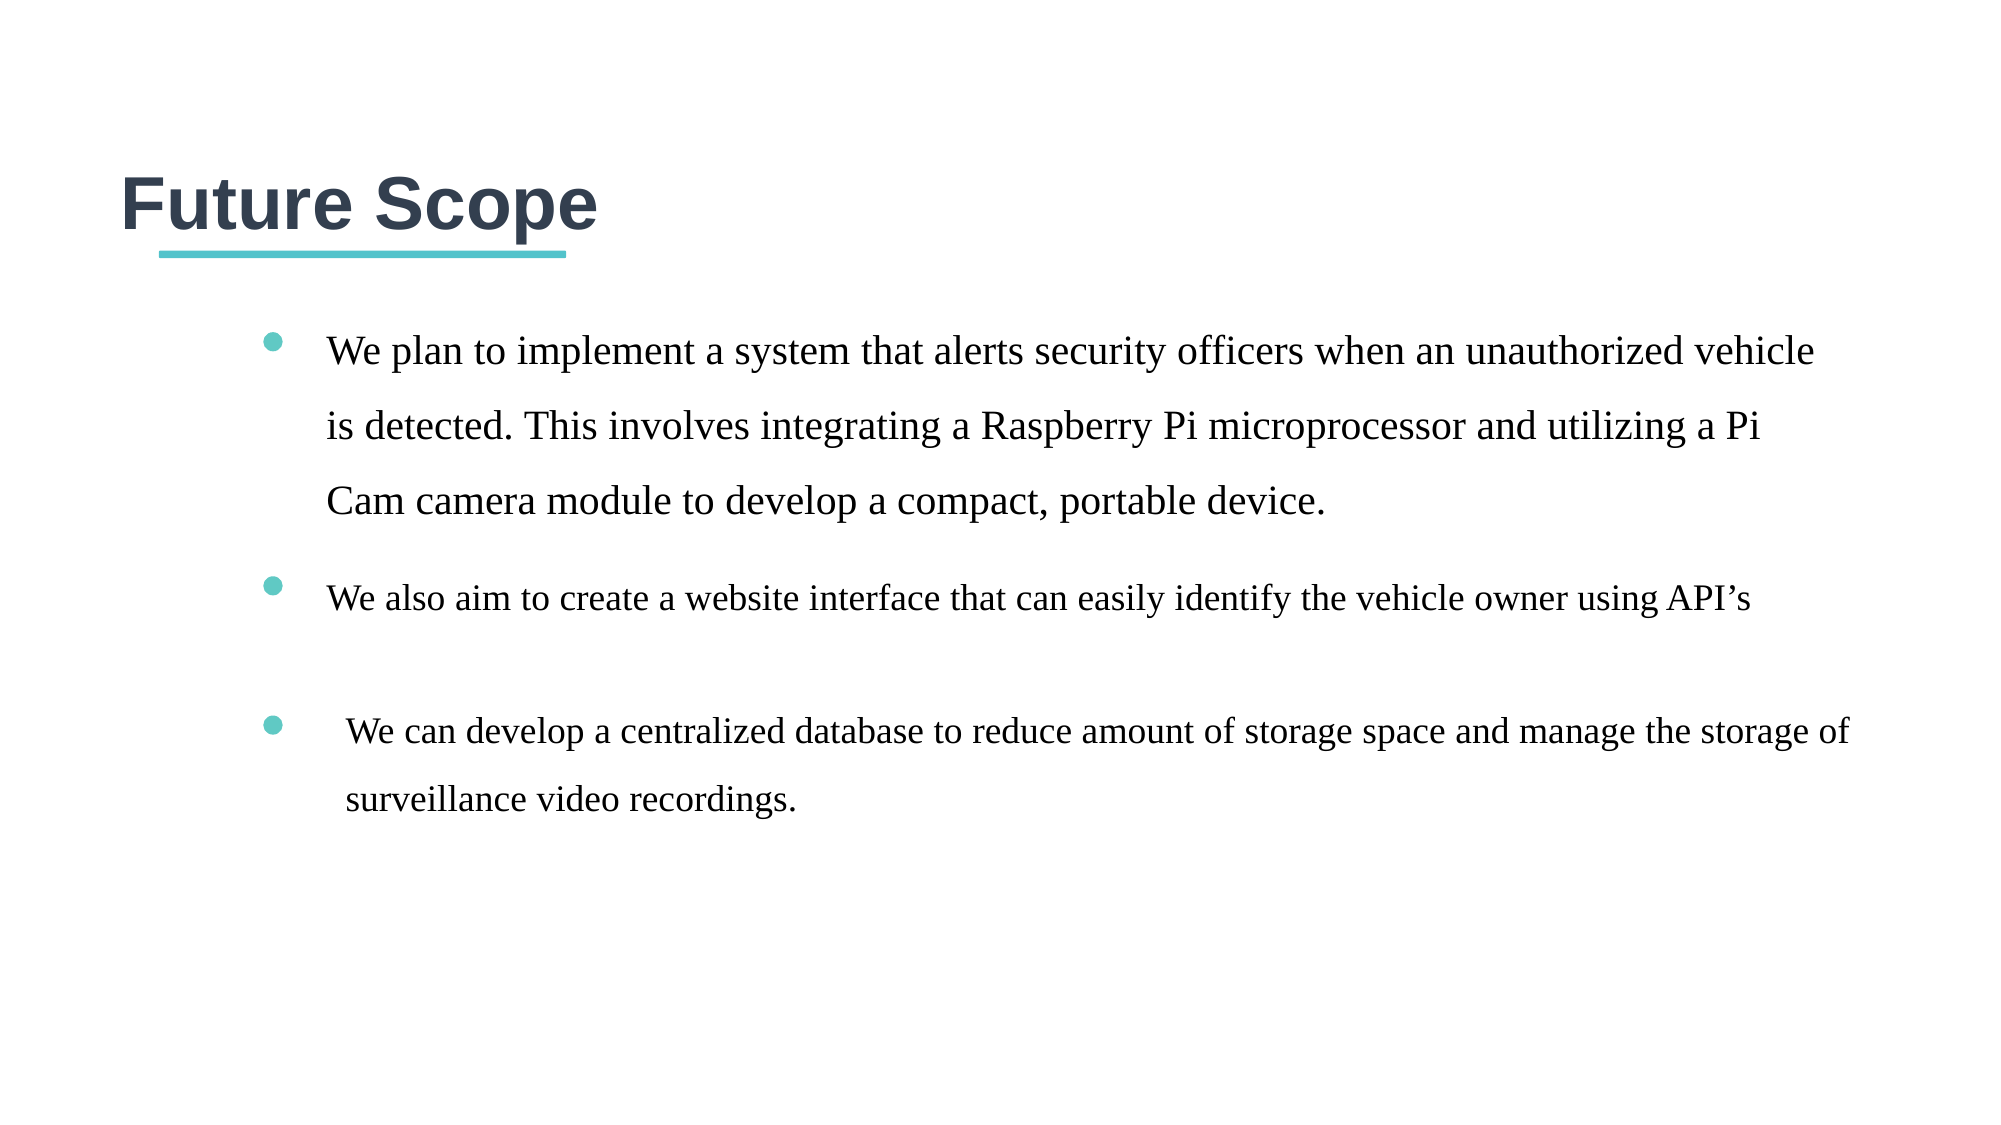

Future Scope

We plan to implement a system that alerts security officers when an unauthorized vehicle is detected. This involves integrating a Raspberry Pi microprocessor and utilizing a Pi Cam camera module to develop a compact, portable device.

We also aim to create a website interface that can easily identify the vehicle owner using API’s

We can develop a centralized database to reduce amount of storage space and manage the storage of surveillance video recordings.